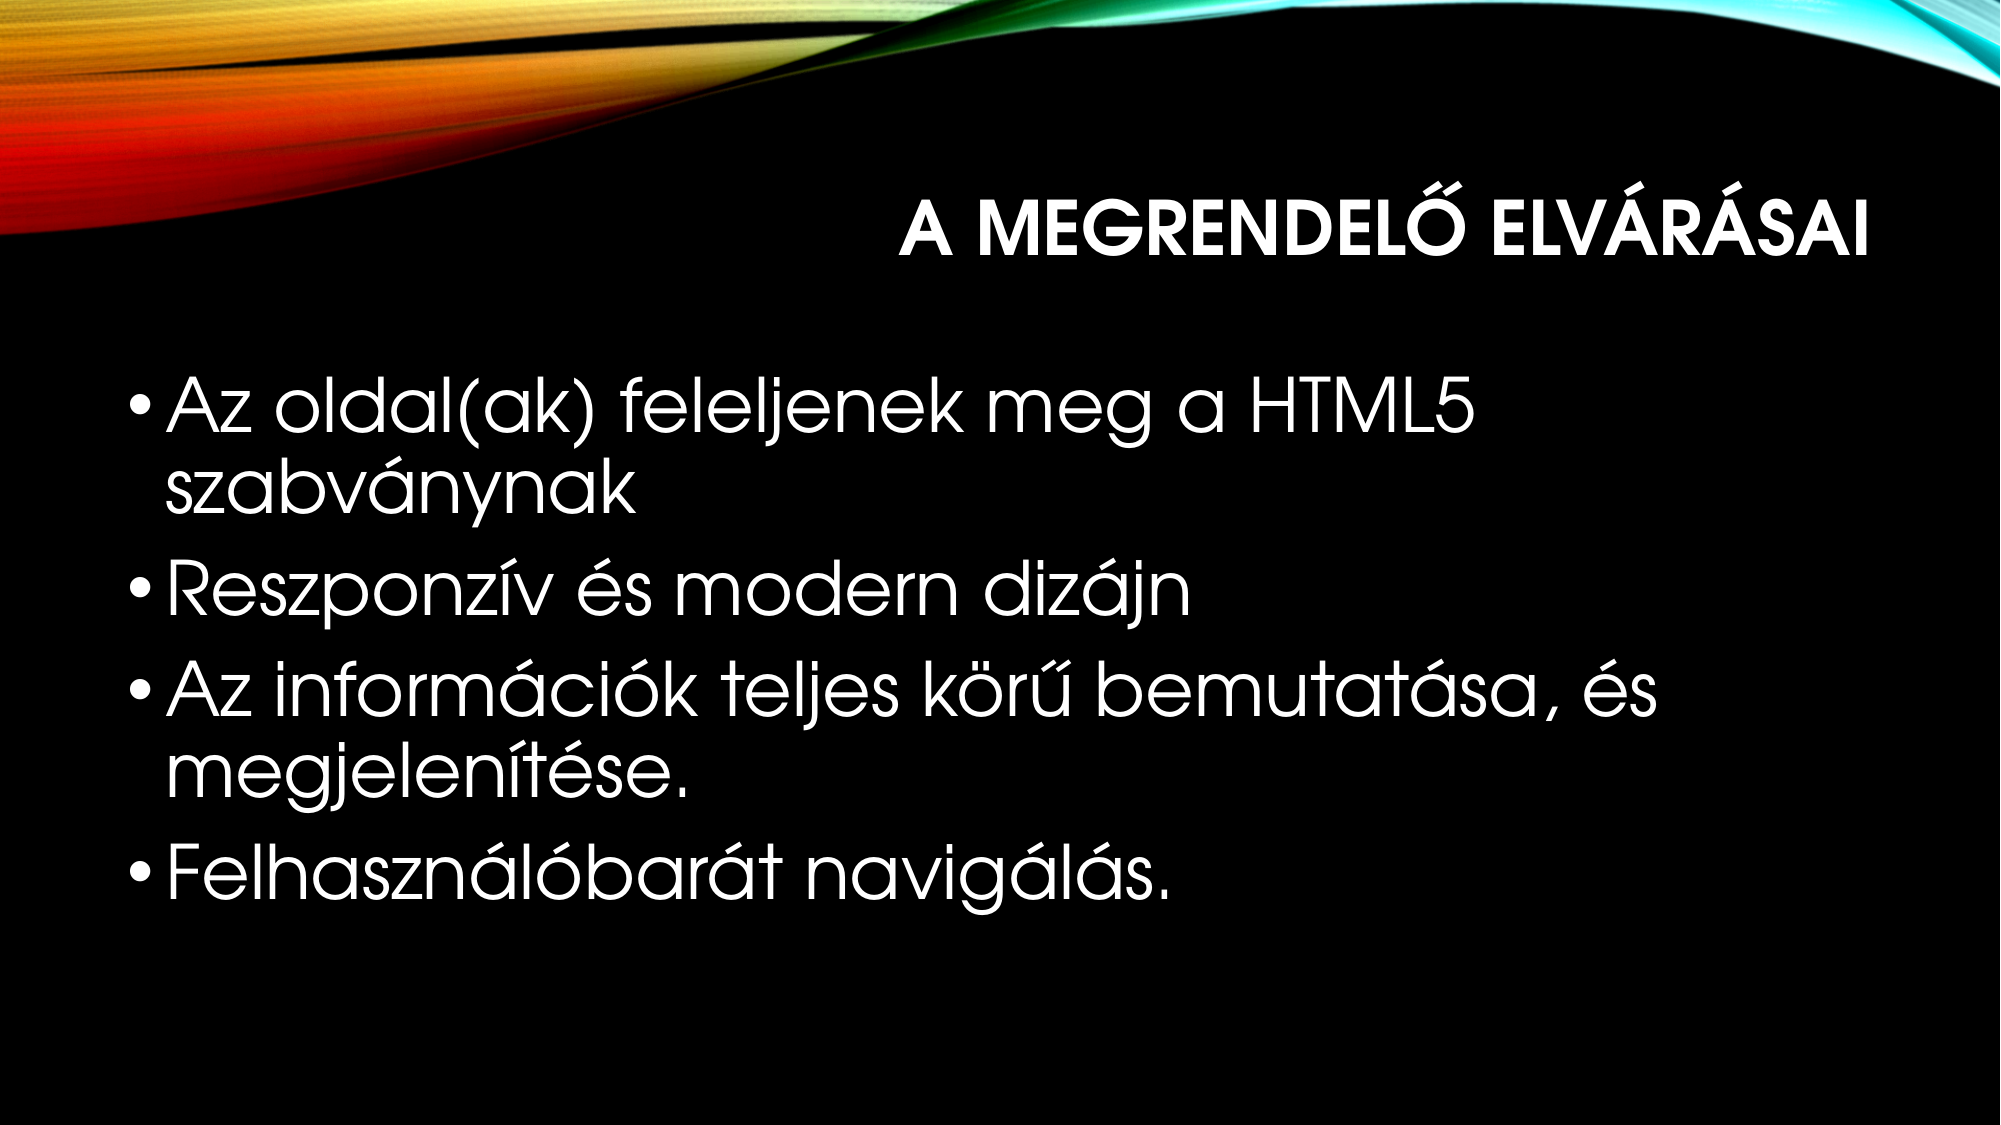

# A megrendelő elvárásai
Az oldal(ak) feleljenek meg a HTML5 szabványnak
Reszponzív és modern dizájn
Az információk teljes körű bemutatása, és megjelenítése.
Felhasználóbarát navigálás.